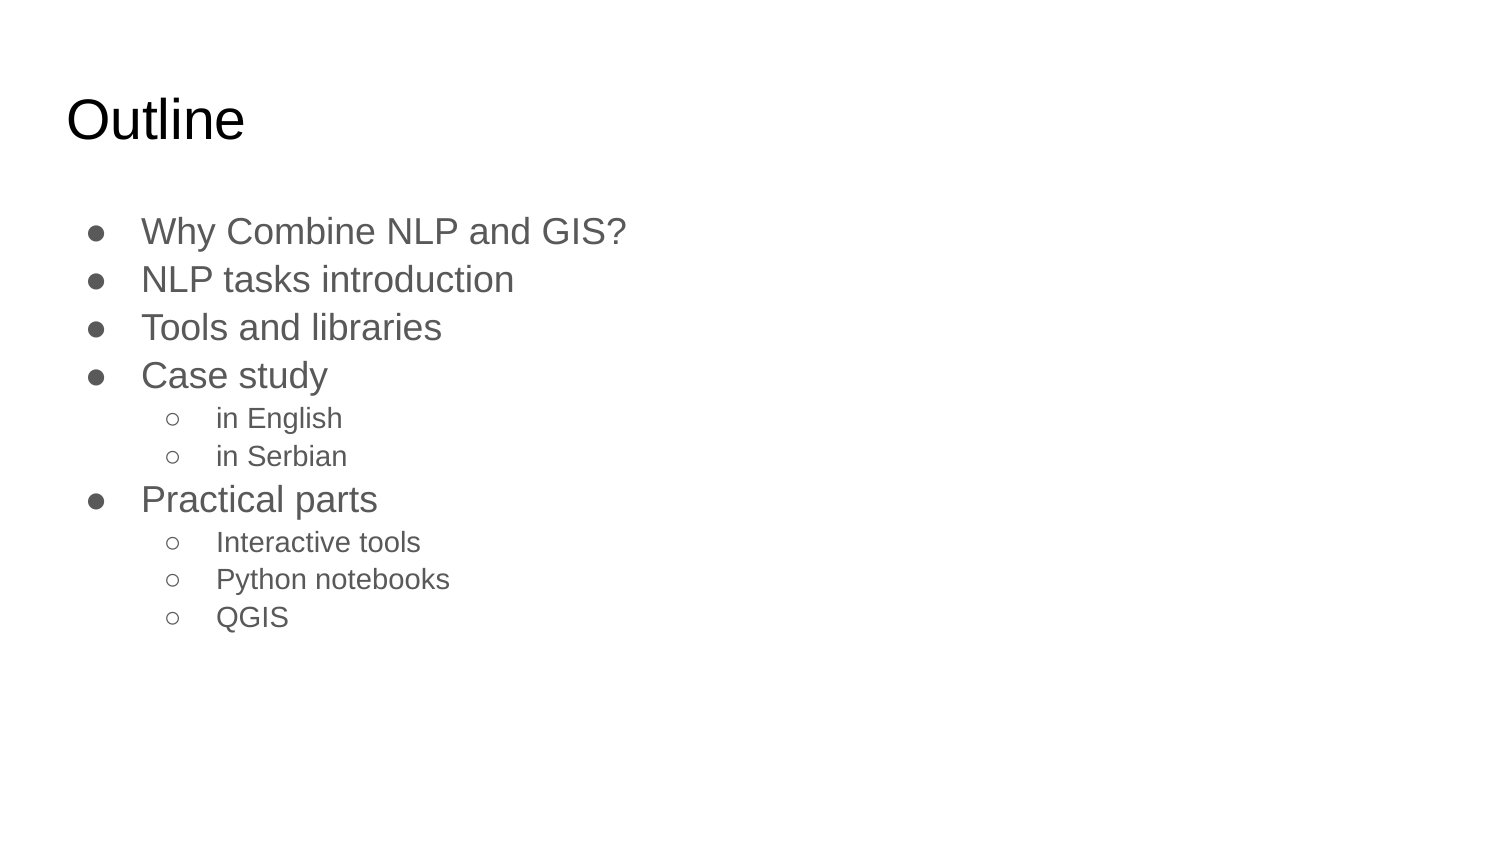

# Outline
Why Combine NLP and GIS?
NLP tasks introduction
Tools and libraries
Case study
in English
in Serbian
Practical parts
Interactive tools
Python notebooks
QGIS